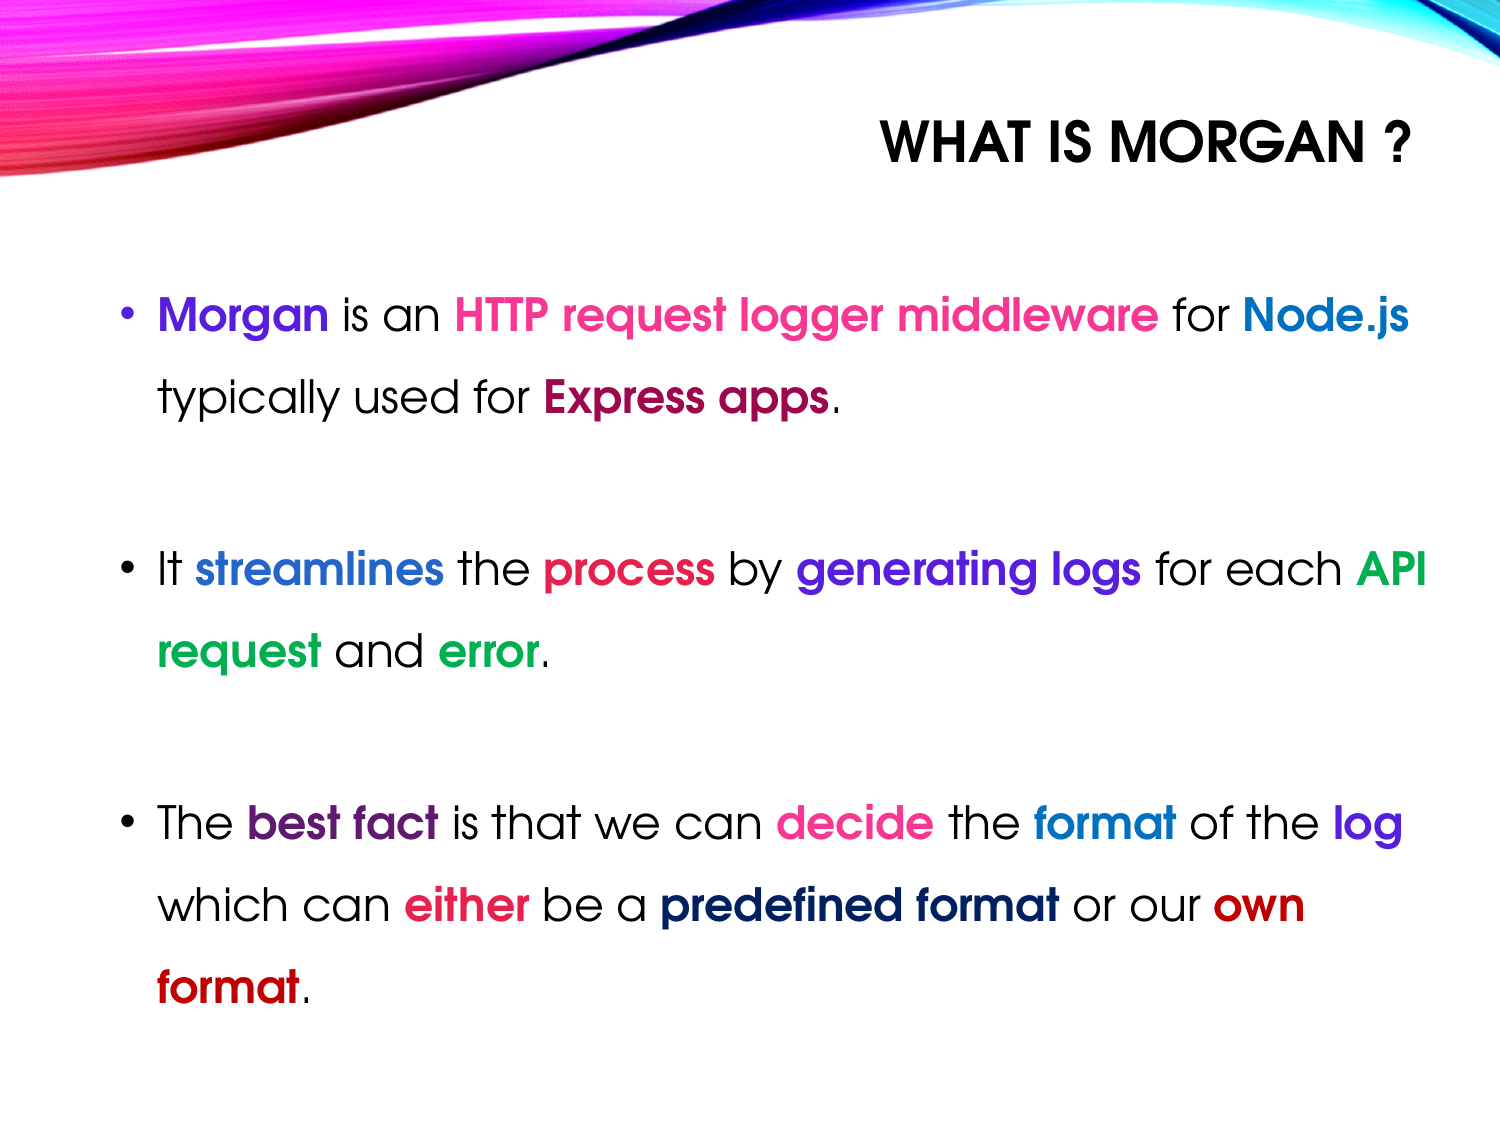

# What is morgan ?
Morgan is an HTTP request logger middleware for Node.js typically used for Express apps.

It streamlines the process by generating logs for each API request and error.

The best fact is that we can decide the format of the log which can either be a predefined format or our own format.